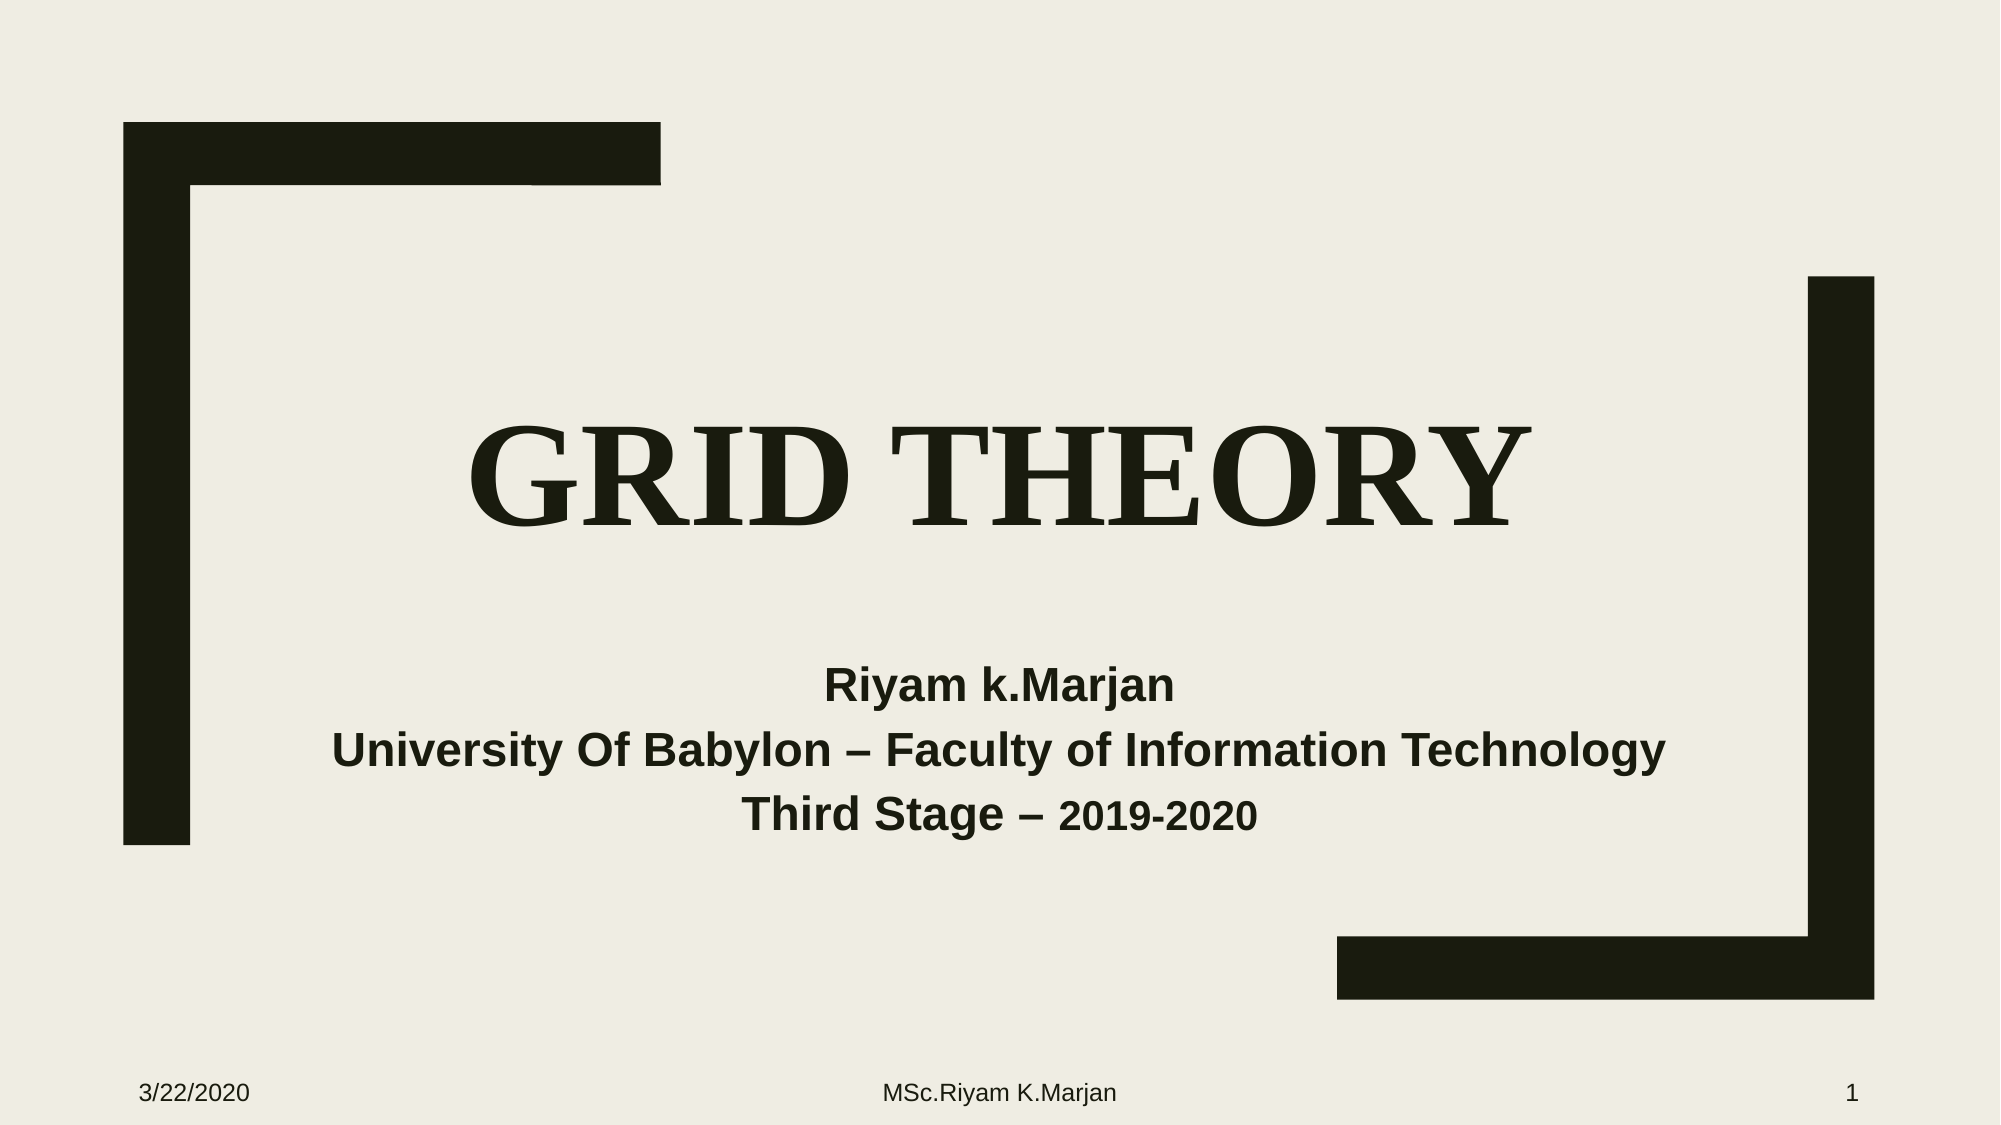

# Grid Theory
Riyam k.Marjan
University Of Babylon – Faculty of Information Technology
Third Stage – 2019-2020

3/22/2020
MSc.Riyam K.Marjan
1